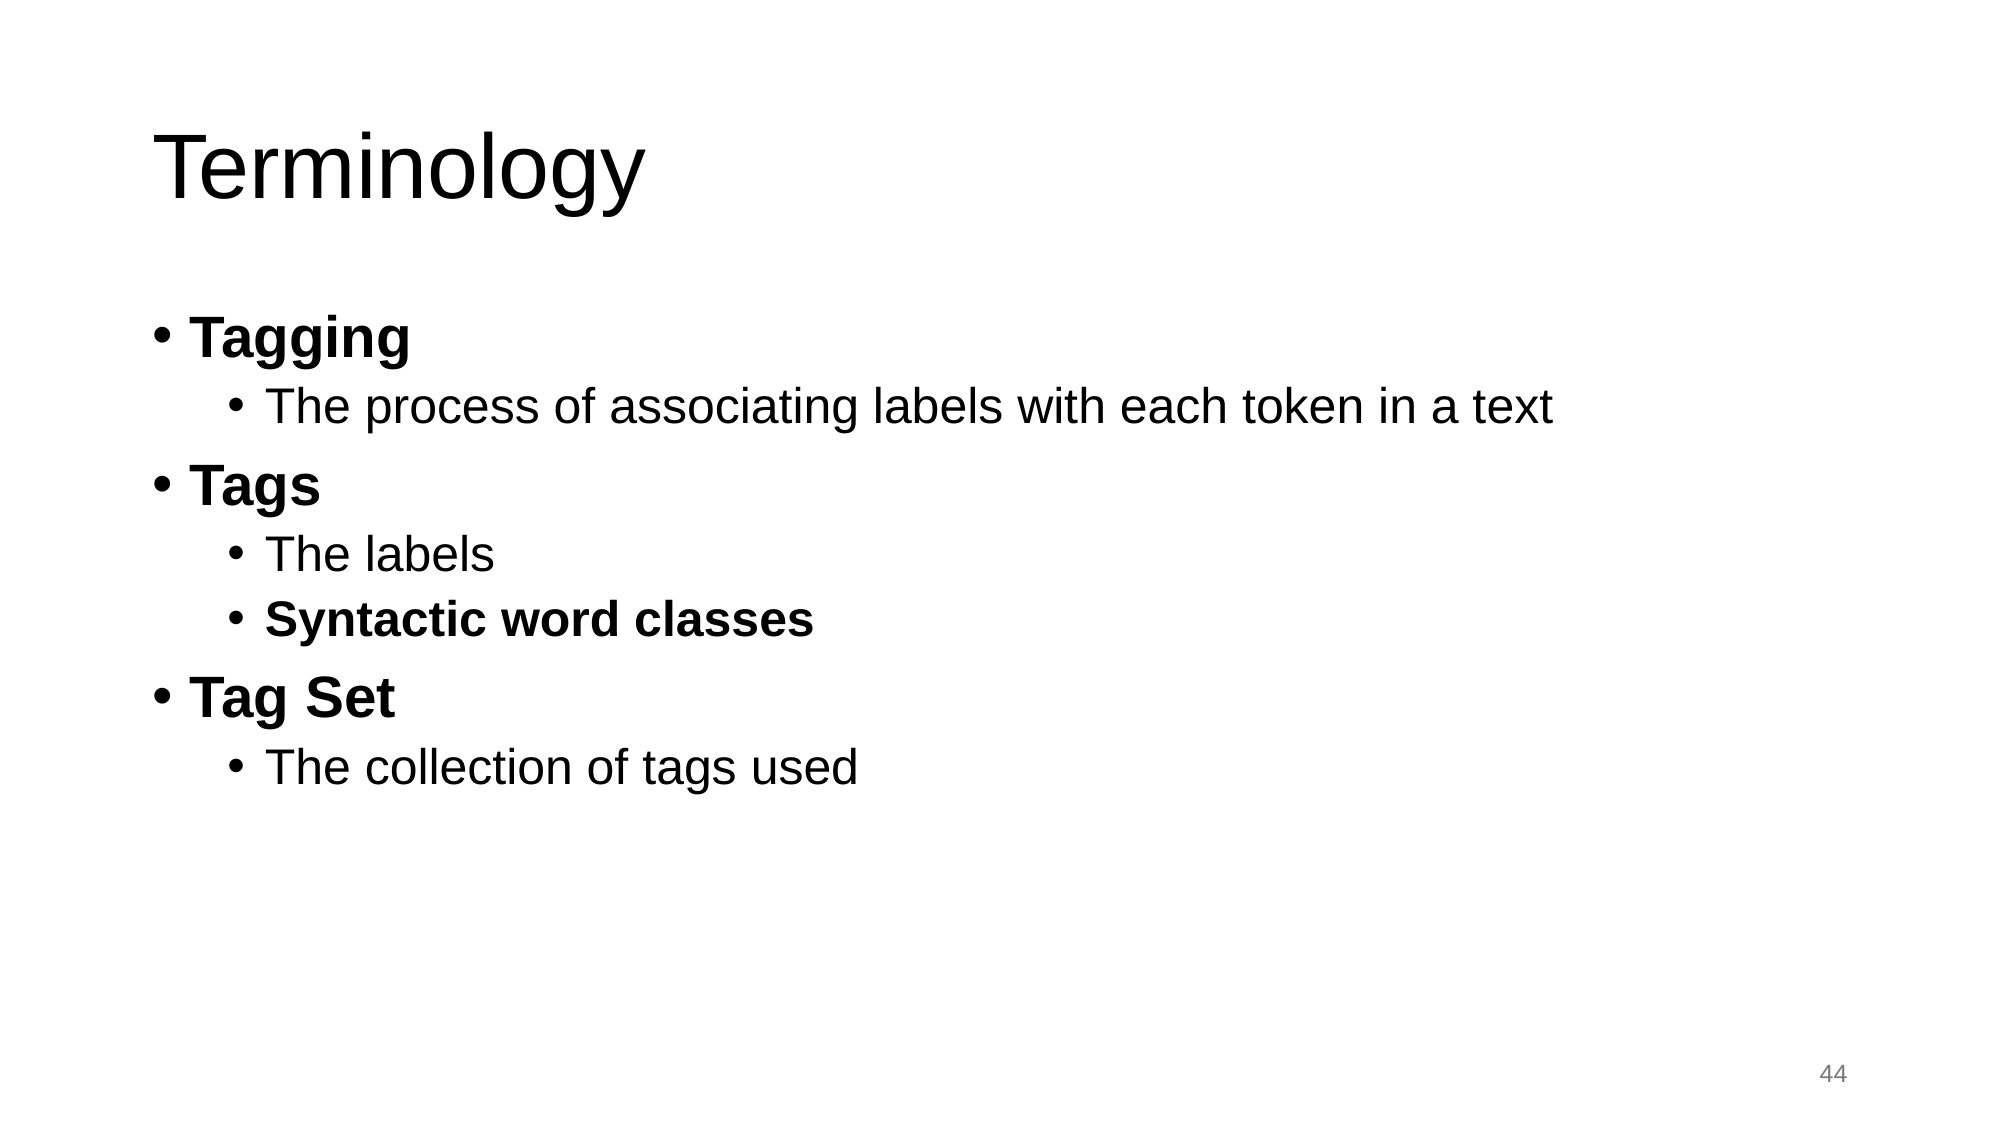

# Terminology
Tagging
The process of associating labels with each token in a text
Tags
The labels
Syntactic word classes
Tag Set
The collection of tags used
44